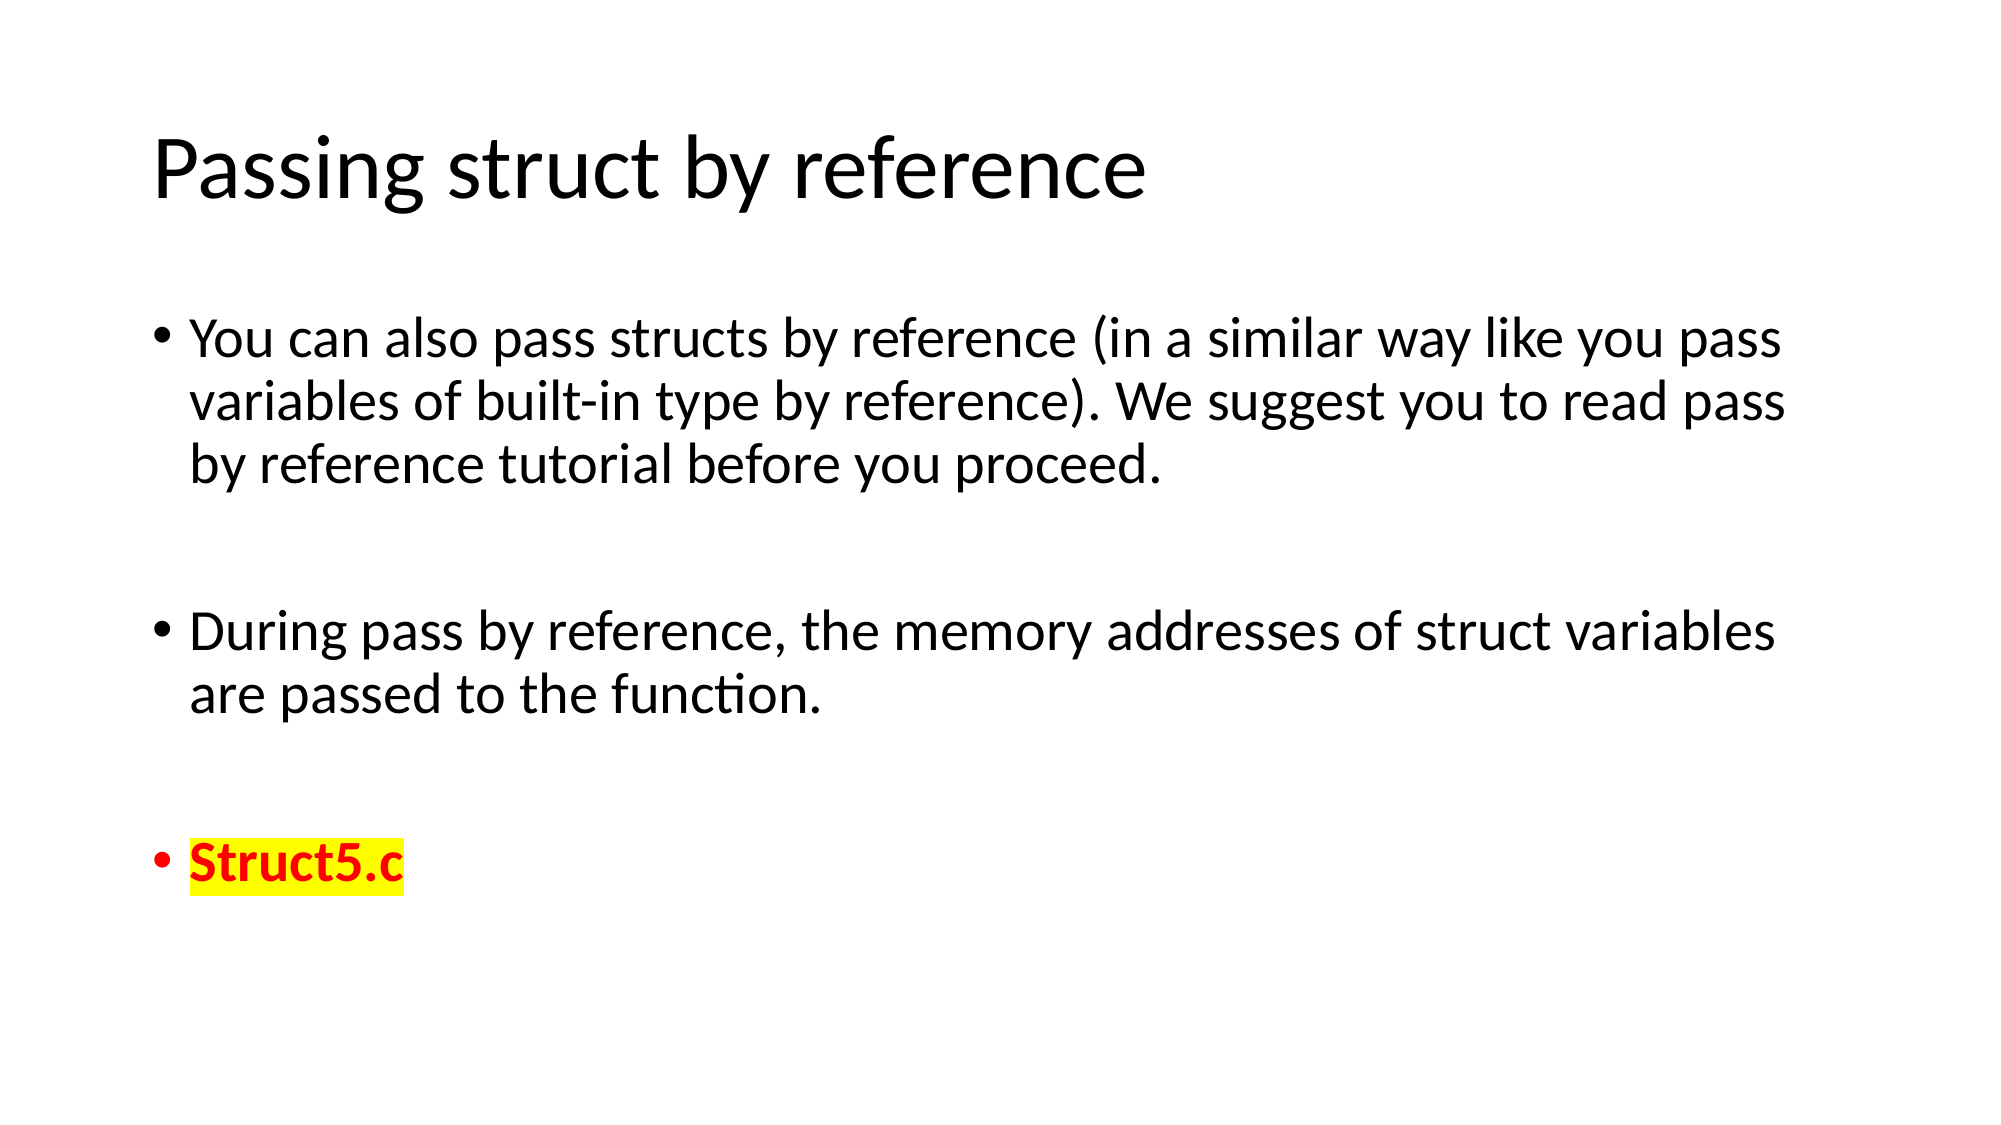

# Passing struct by reference
You can also pass structs by reference (in a similar way like you pass variables of built-in type by reference). We suggest you to read pass by reference tutorial before you proceed.

During pass by reference, the memory addresses of struct variables are passed to the function.

Struct5.c